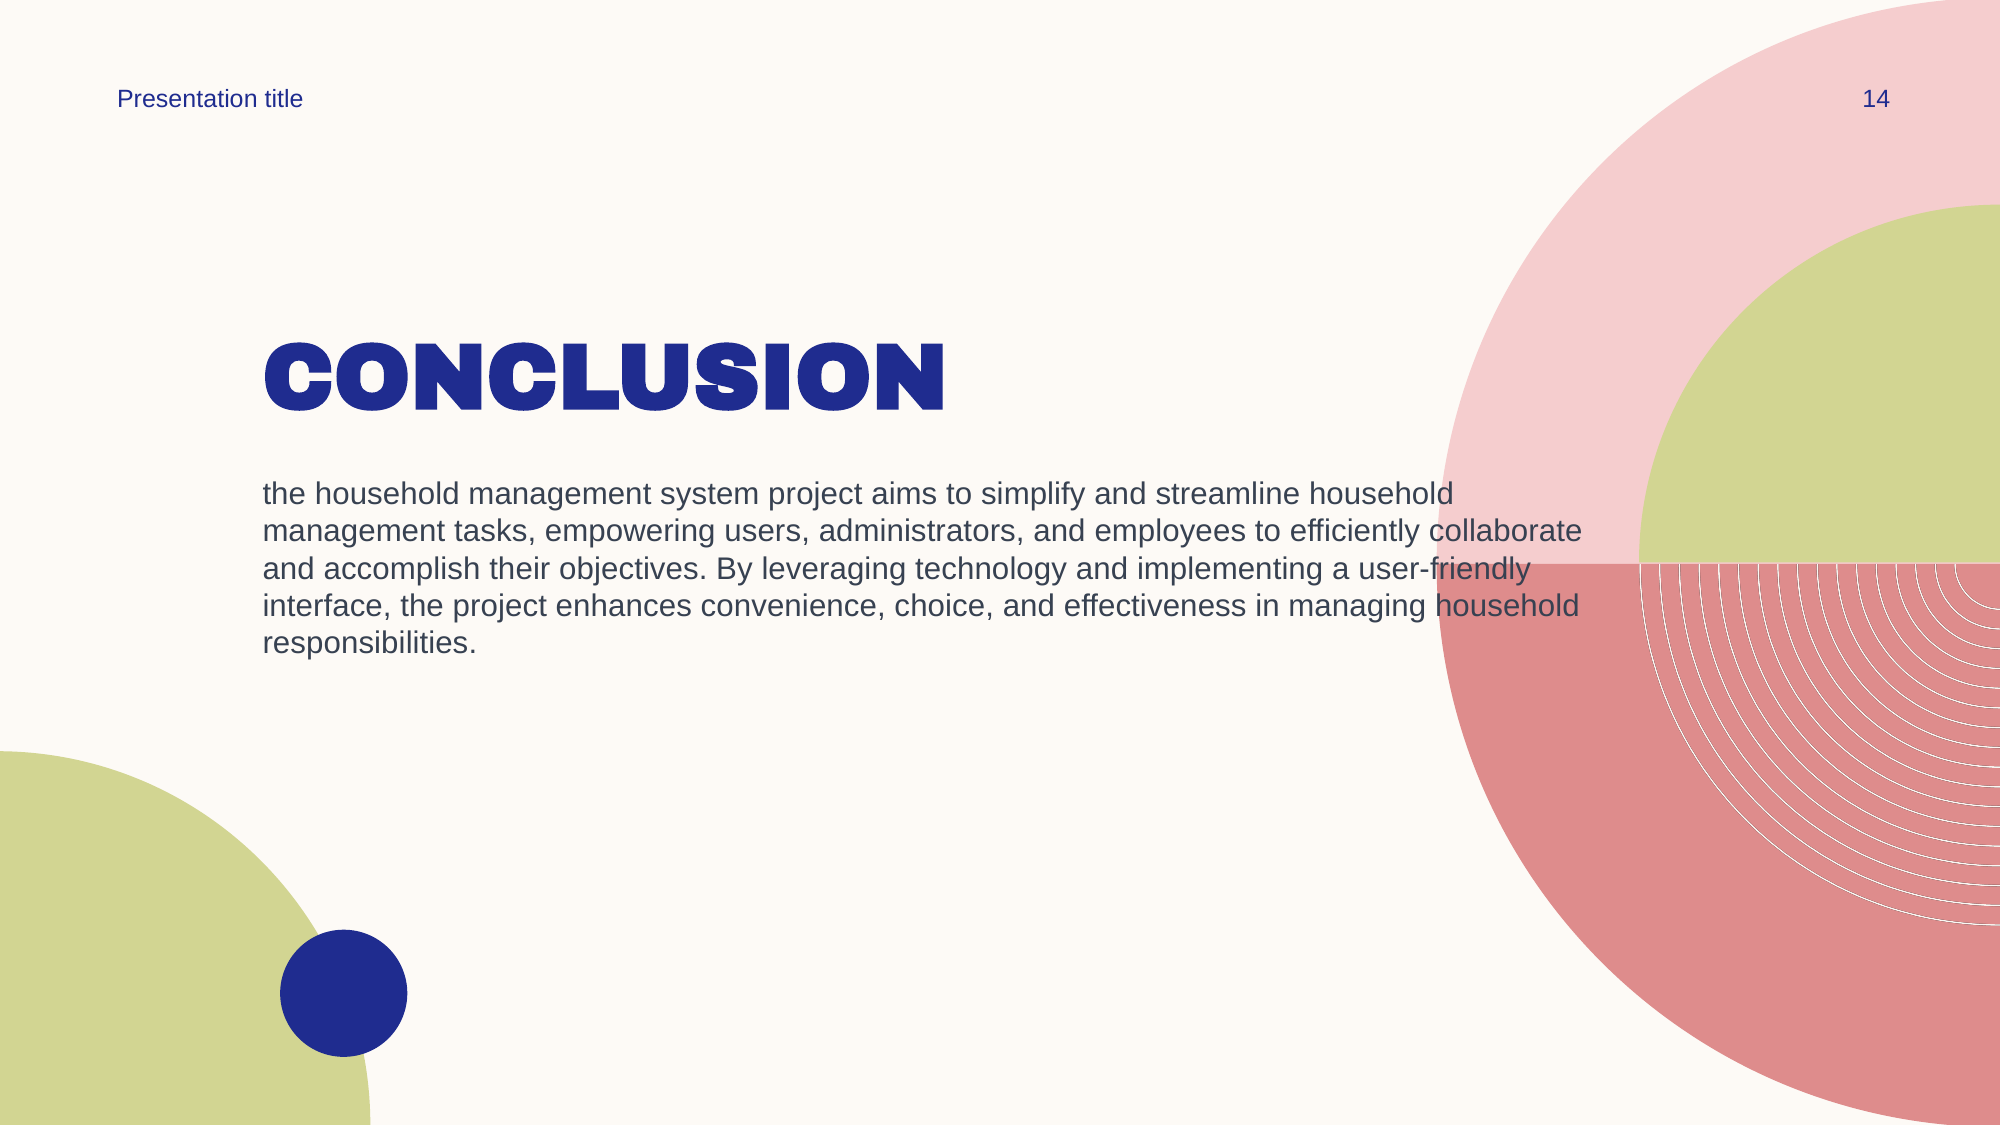

Presentation title
14
# conclusion
the household management system project aims to simplify and streamline household management tasks, empowering users, administrators, and employees to efficiently collaborate and accomplish their objectives. By leveraging technology and implementing a user-friendly interface, the project enhances convenience, choice, and effectiveness in managing household responsibilities.